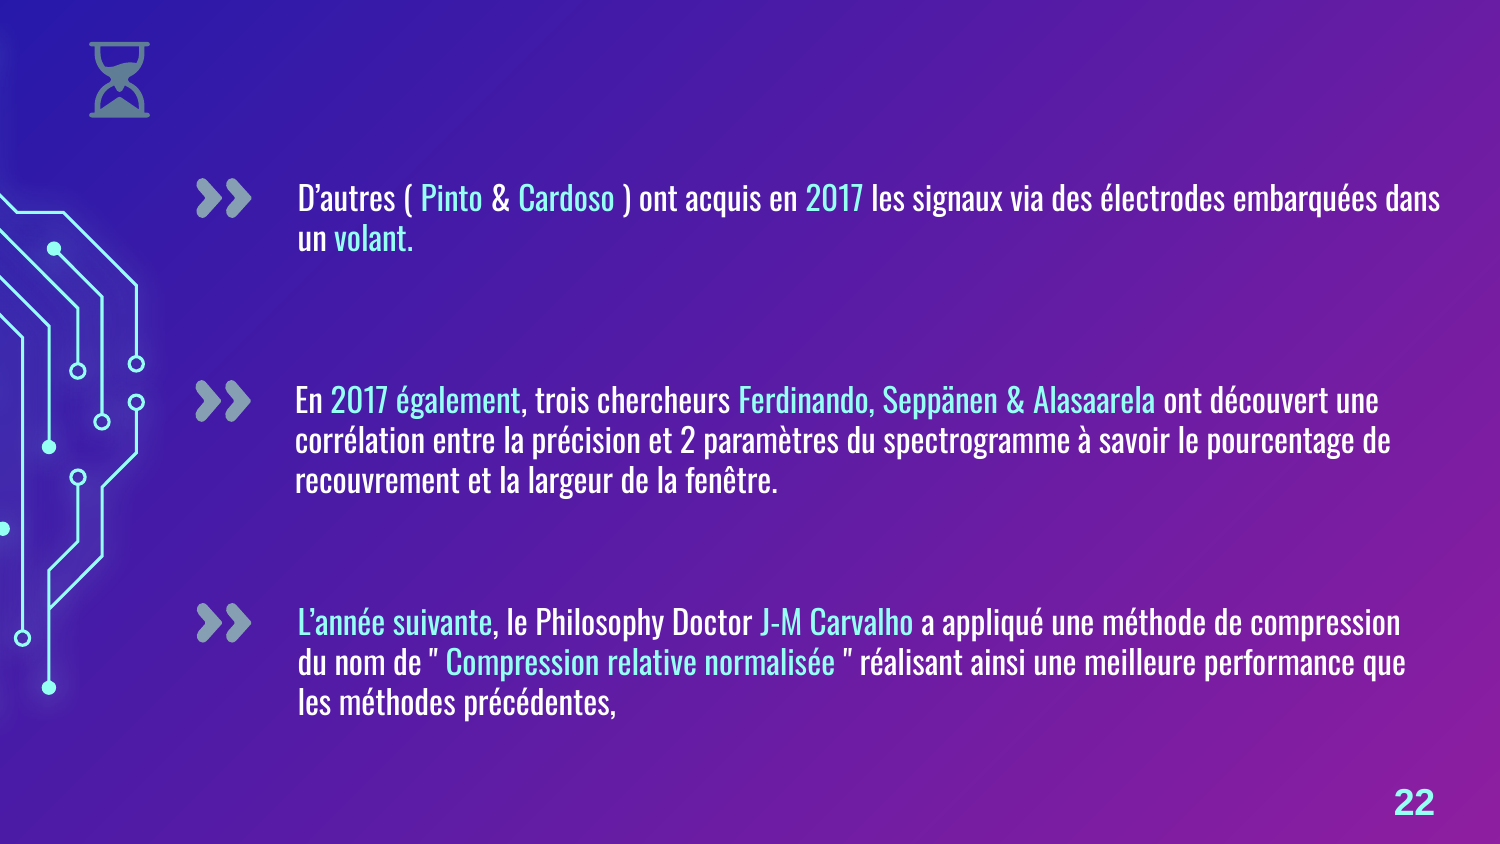

D’autres ( Pinto & Cardoso ) ont acquis en 2017 les signaux via des électrodes embarquées dans un volant.

En 2017 également, trois chercheurs Ferdinando, Seppänen & Alasaarela ont découvert une corrélation entre la précision et 2 paramètres du spectrogramme à savoir le pourcentage de recouvrement et la largeur de la fenêtre.

L’année suivante, le Philosophy Doctor J-M Carvalho a appliqué une méthode de compression du nom de " Compression relative normalisée " réalisant ainsi une meilleure performance que les méthodes précédentes,

22